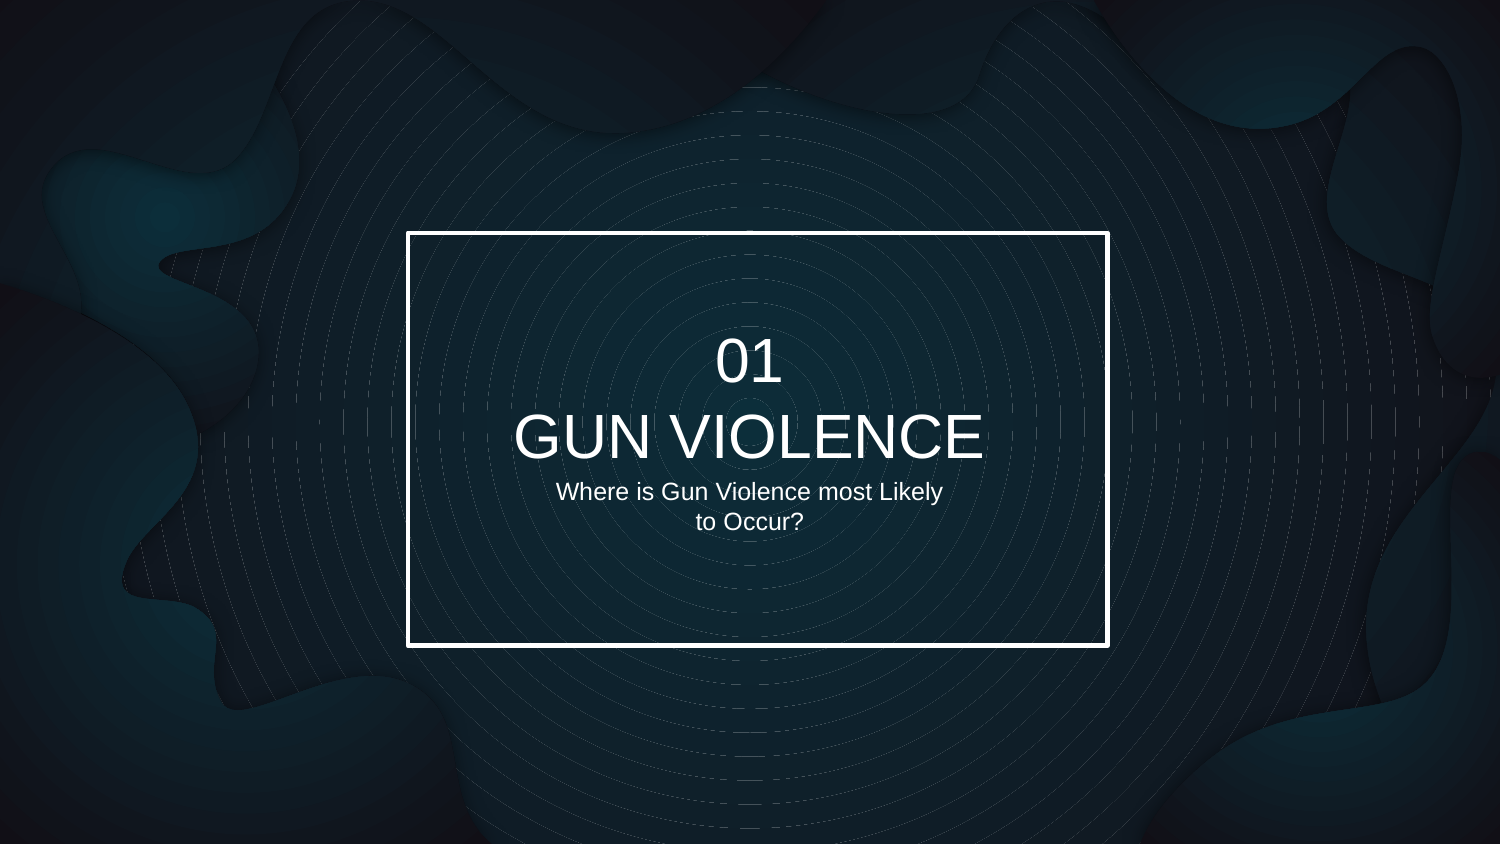

01
# GUN VIOLENCE
Where is Gun Violence most Likely to Occur?